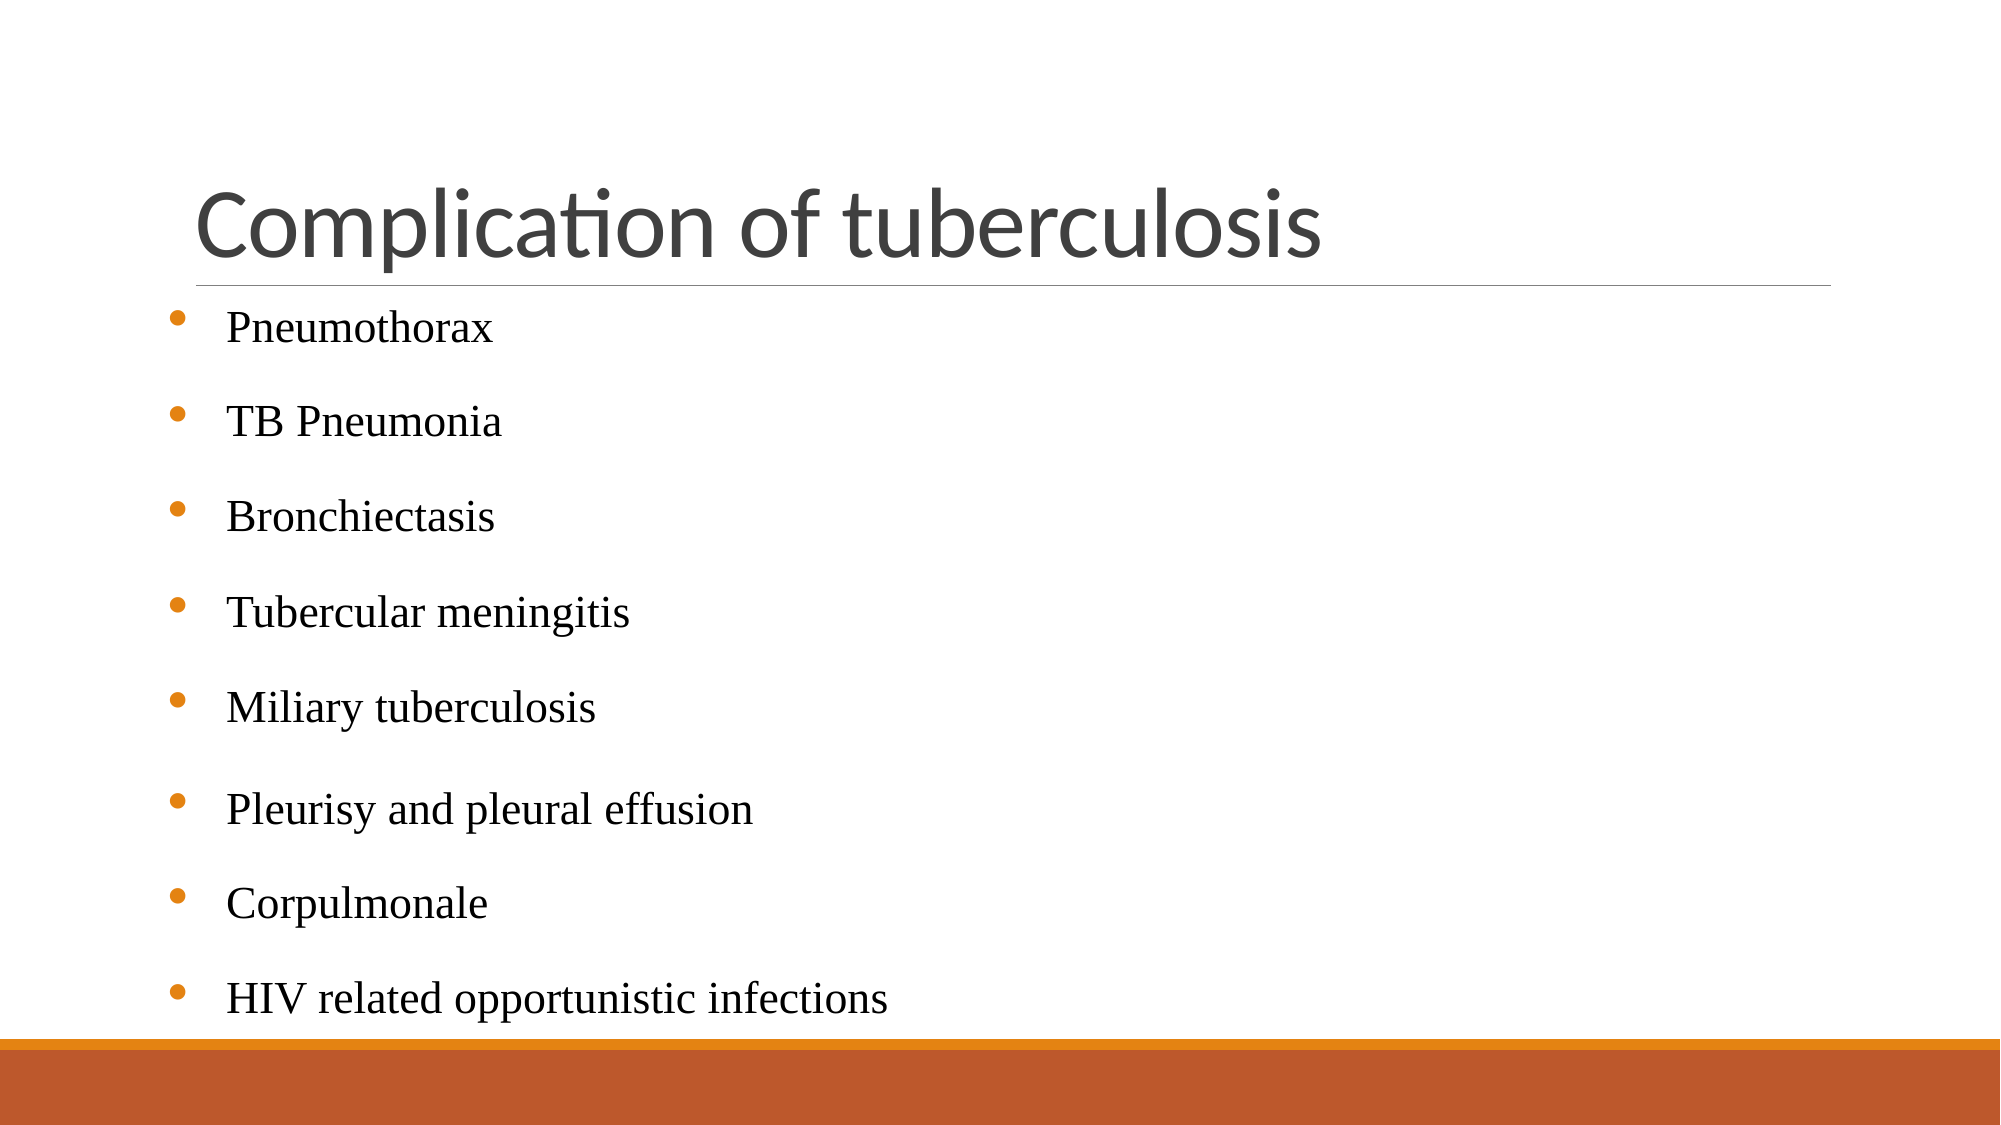

# Complication of tuberculosis
Pneumothorax
TB Pneumonia
Bronchiectasis
Tubercular meningitis
Miliary tuberculosis
Pleurisy and pleural effusion
Corpulmonale
HIV related opportunistic infections